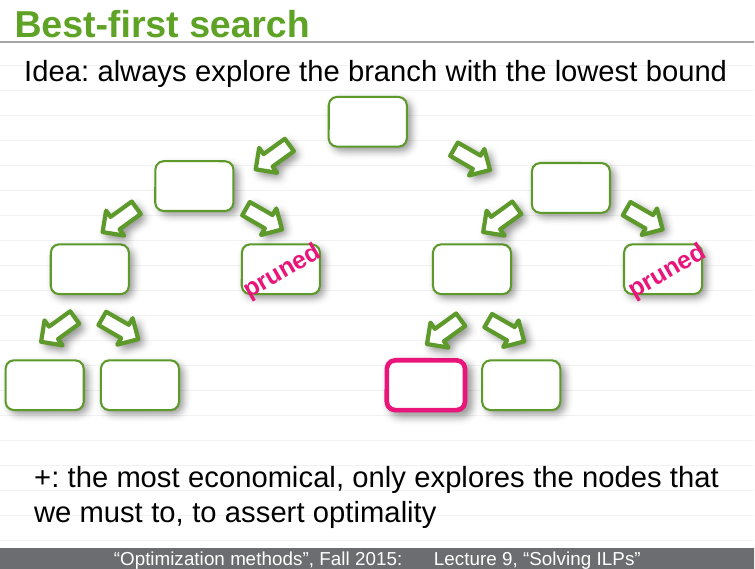

# Best-first search
Idea: always explore the branch with the lowest bound

pruned
pruned

+: the most economical, only explores the nodes that we must to, to assert optimality